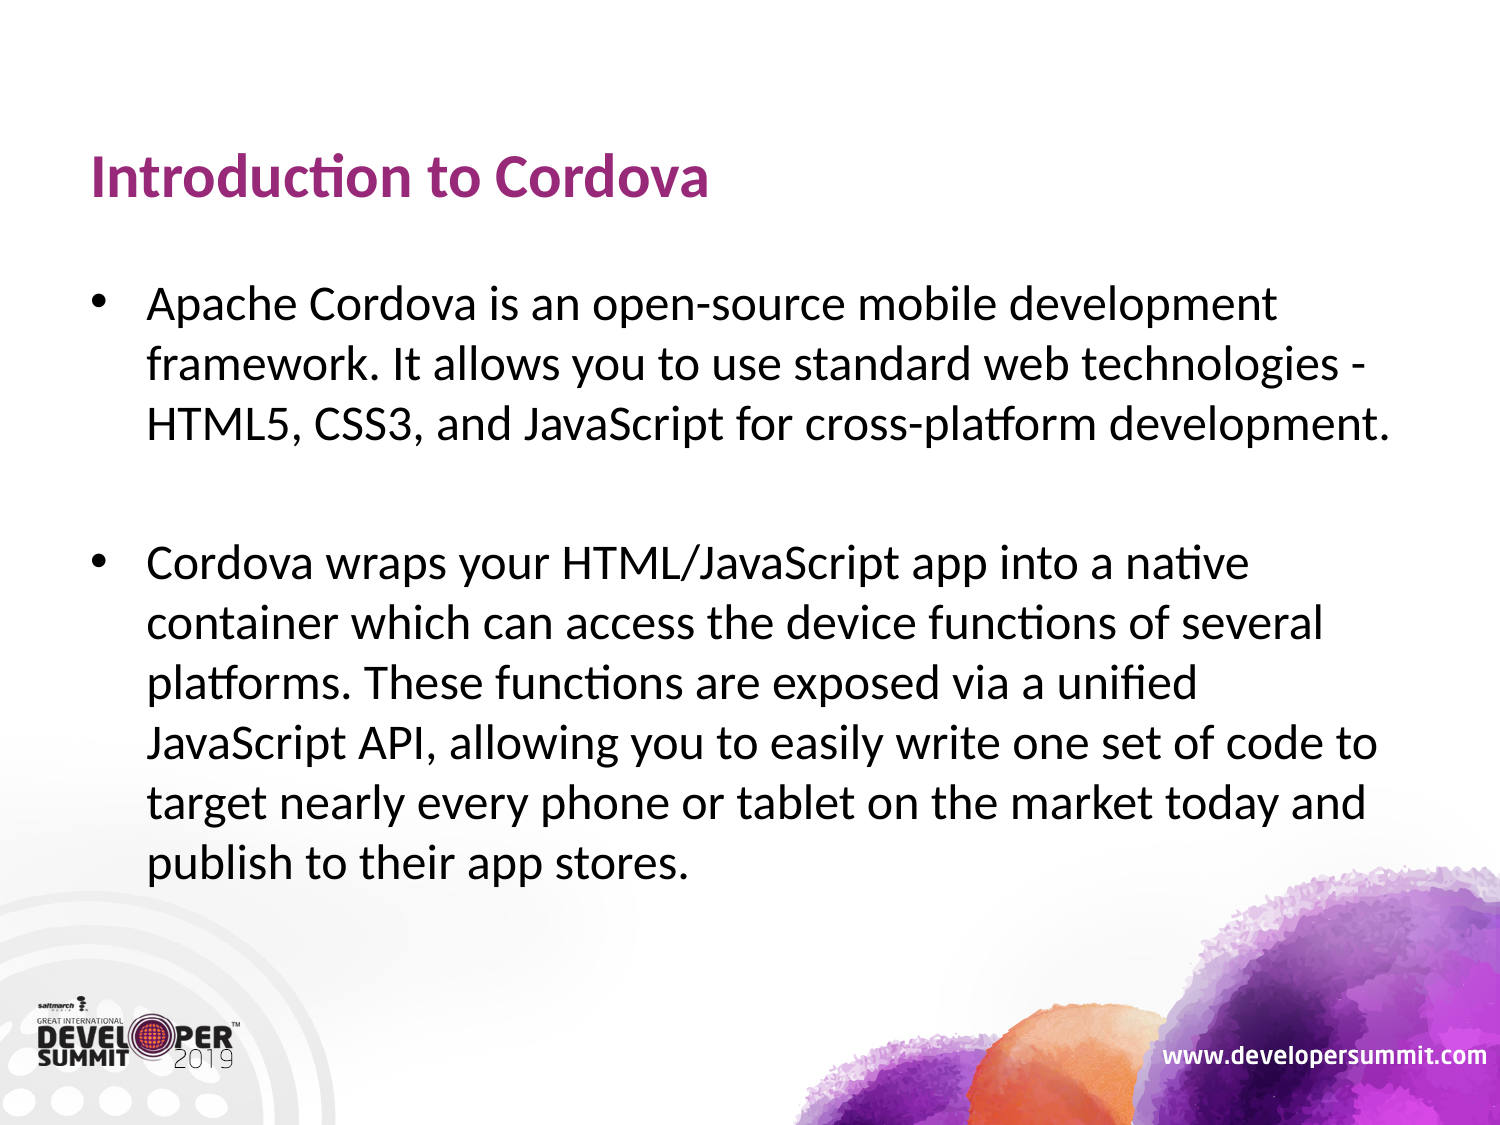

# Introduction to Cordova
Apache Cordova is an open-source mobile development framework. It allows you to use standard web technologies - HTML5, CSS3, and JavaScript for cross-platform development.

Cordova wraps your HTML/JavaScript app into a native container which can access the device functions of several platforms. These functions are exposed via a unified JavaScript API, allowing you to easily write one set of code to target nearly every phone or tablet on the market today and publish to their app stores.